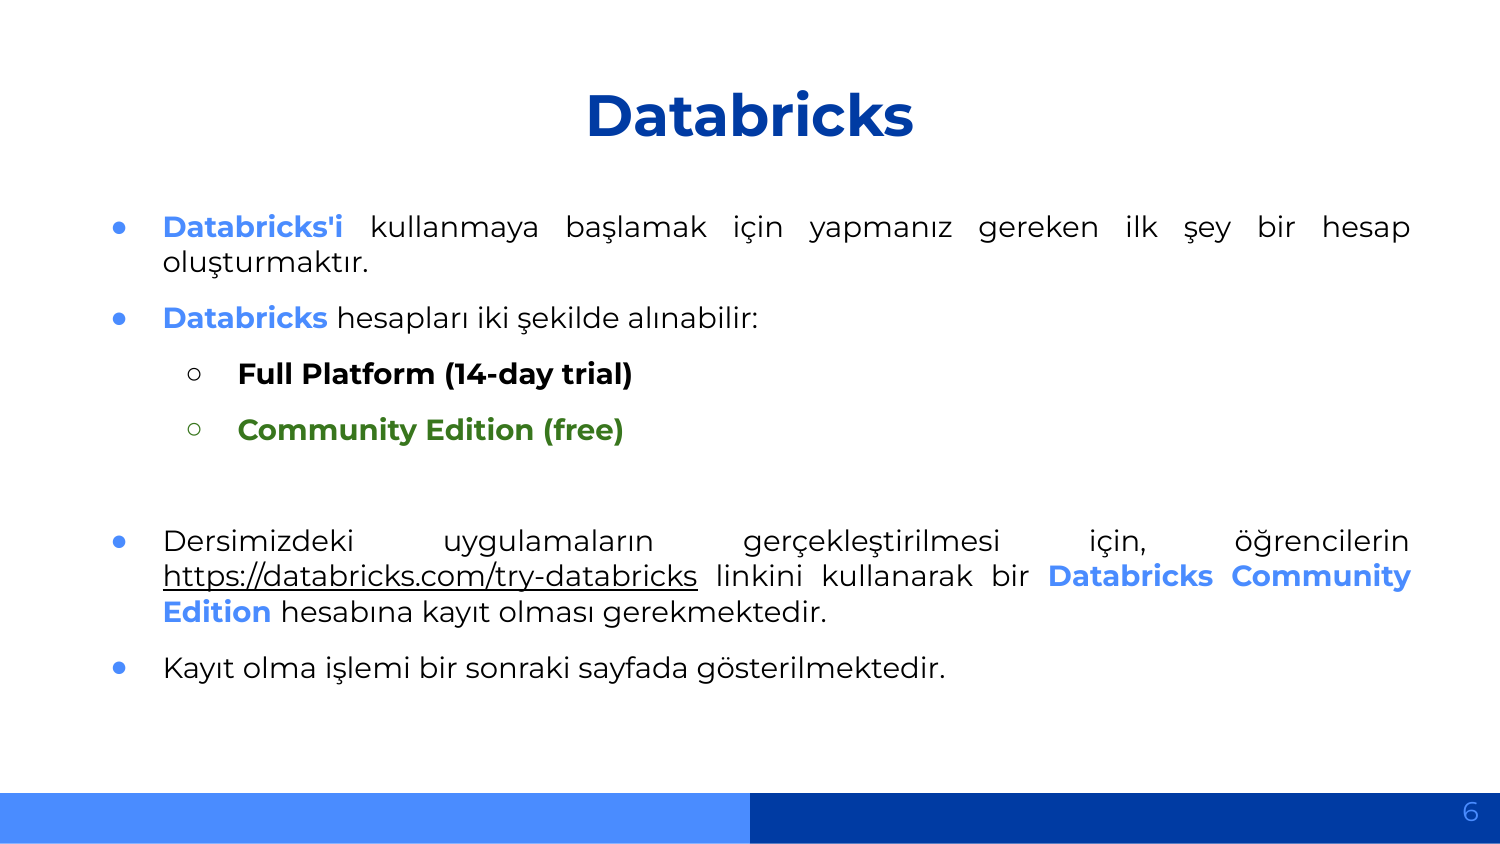

# Databricks
Databricks'i kullanmaya başlamak için yapmanız gereken ilk şey bir hesap oluşturmaktır.
Databricks hesapları iki şekilde alınabilir:
Full Platform (14-day trial)
Community Edition (free)

Dersimizdeki uygulamaların gerçekleştirilmesi için, öğrencilerin https://databricks.com/try-databricks linkini kullanarak bir Databricks Community Edition hesabına kayıt olması gerekmektedir.
Kayıt olma işlemi bir sonraki sayfada gösterilmektedir.

6